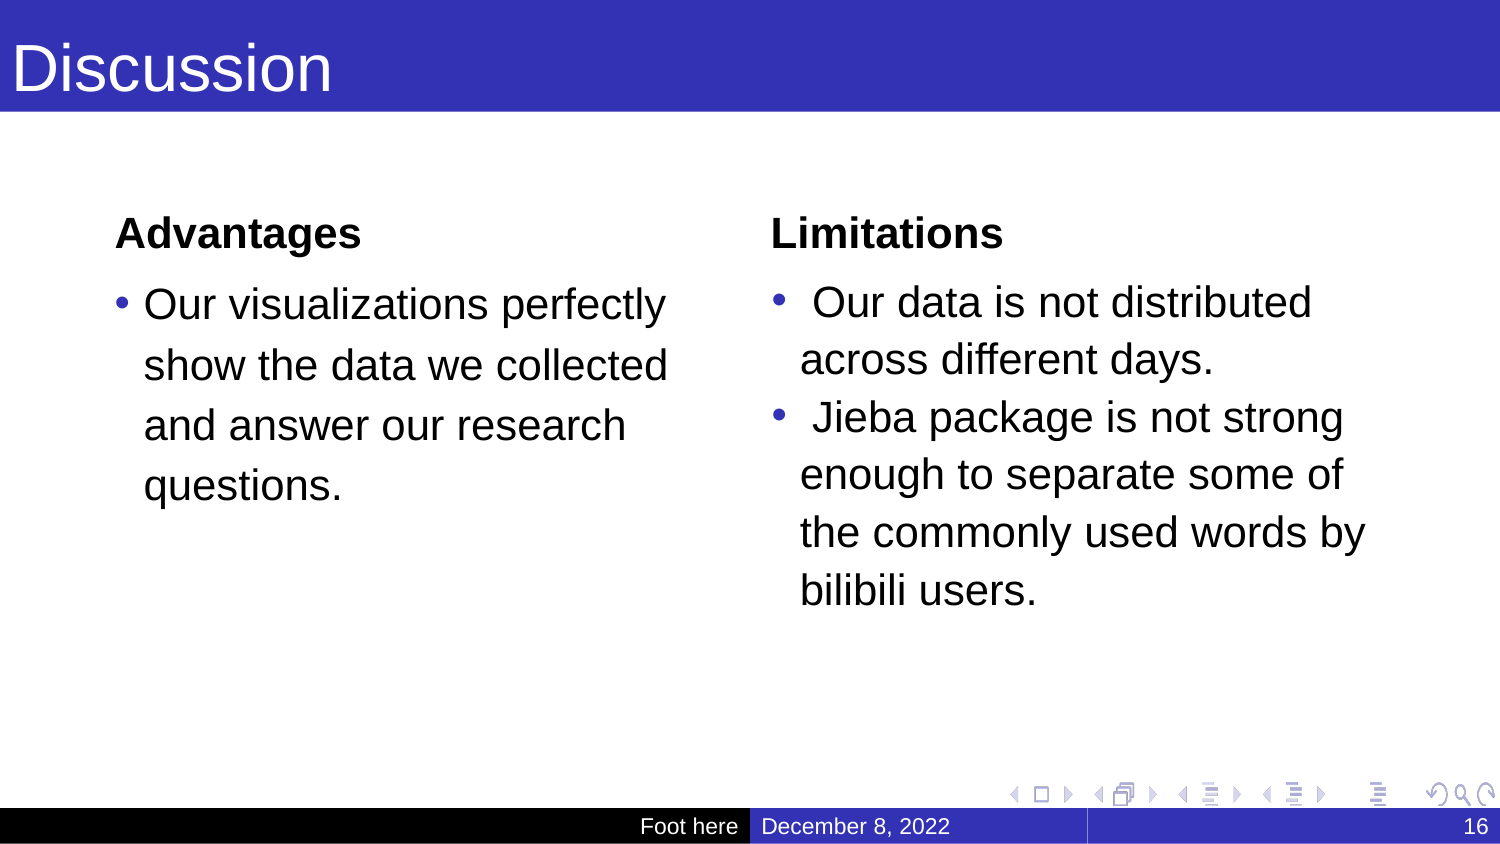

# Discussion
Advantages
Limitations
Our visualizations perfectly show the data we collected and answer our research questions.
 Our data is not distributed across different days.
 Jieba package is not strong enough to separate some of the commonly used words by bilibili users.
Foot here
December 8, 2022
16